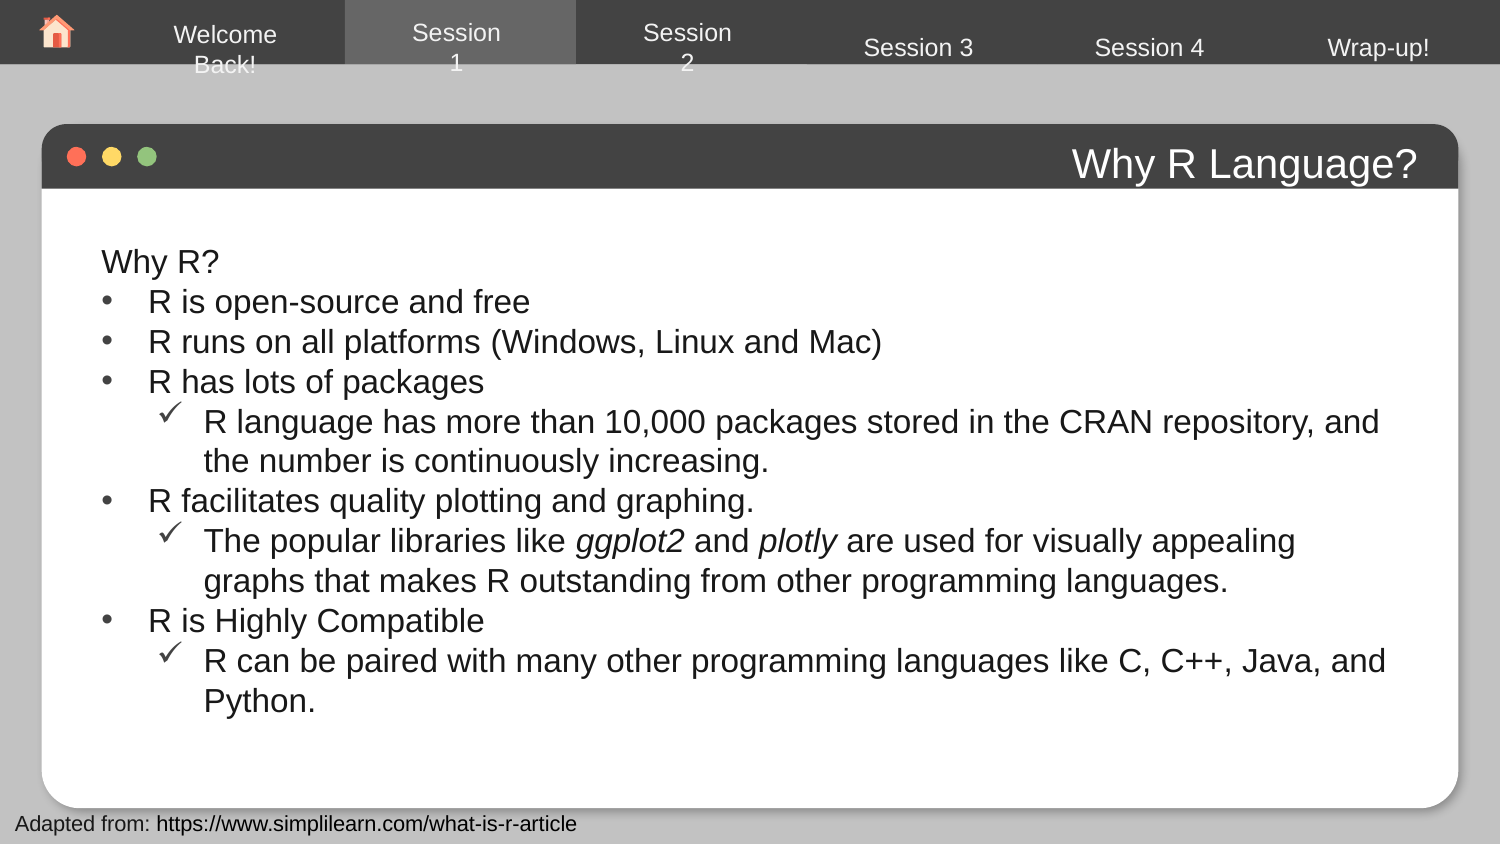

Session 2
Session 4
Wrap-up!
Session 3
Session 1
Welcome Back!
# Why R Language?
Why R?
R is open-source and free
R runs on all platforms (Windows, Linux and Mac)
R has lots of packages
R language has more than 10,000 packages stored in the CRAN repository, and the number is continuously increasing.
R facilitates quality plotting and graphing.
The popular libraries like ggplot2 and plotly are used for visually appealing graphs that makes R outstanding from other programming languages.
R is Highly Compatible
R can be paired with many other programming languages like C, C++, Java, and Python.
Adapted from: https://www.simplilearn.com/what-is-r-article